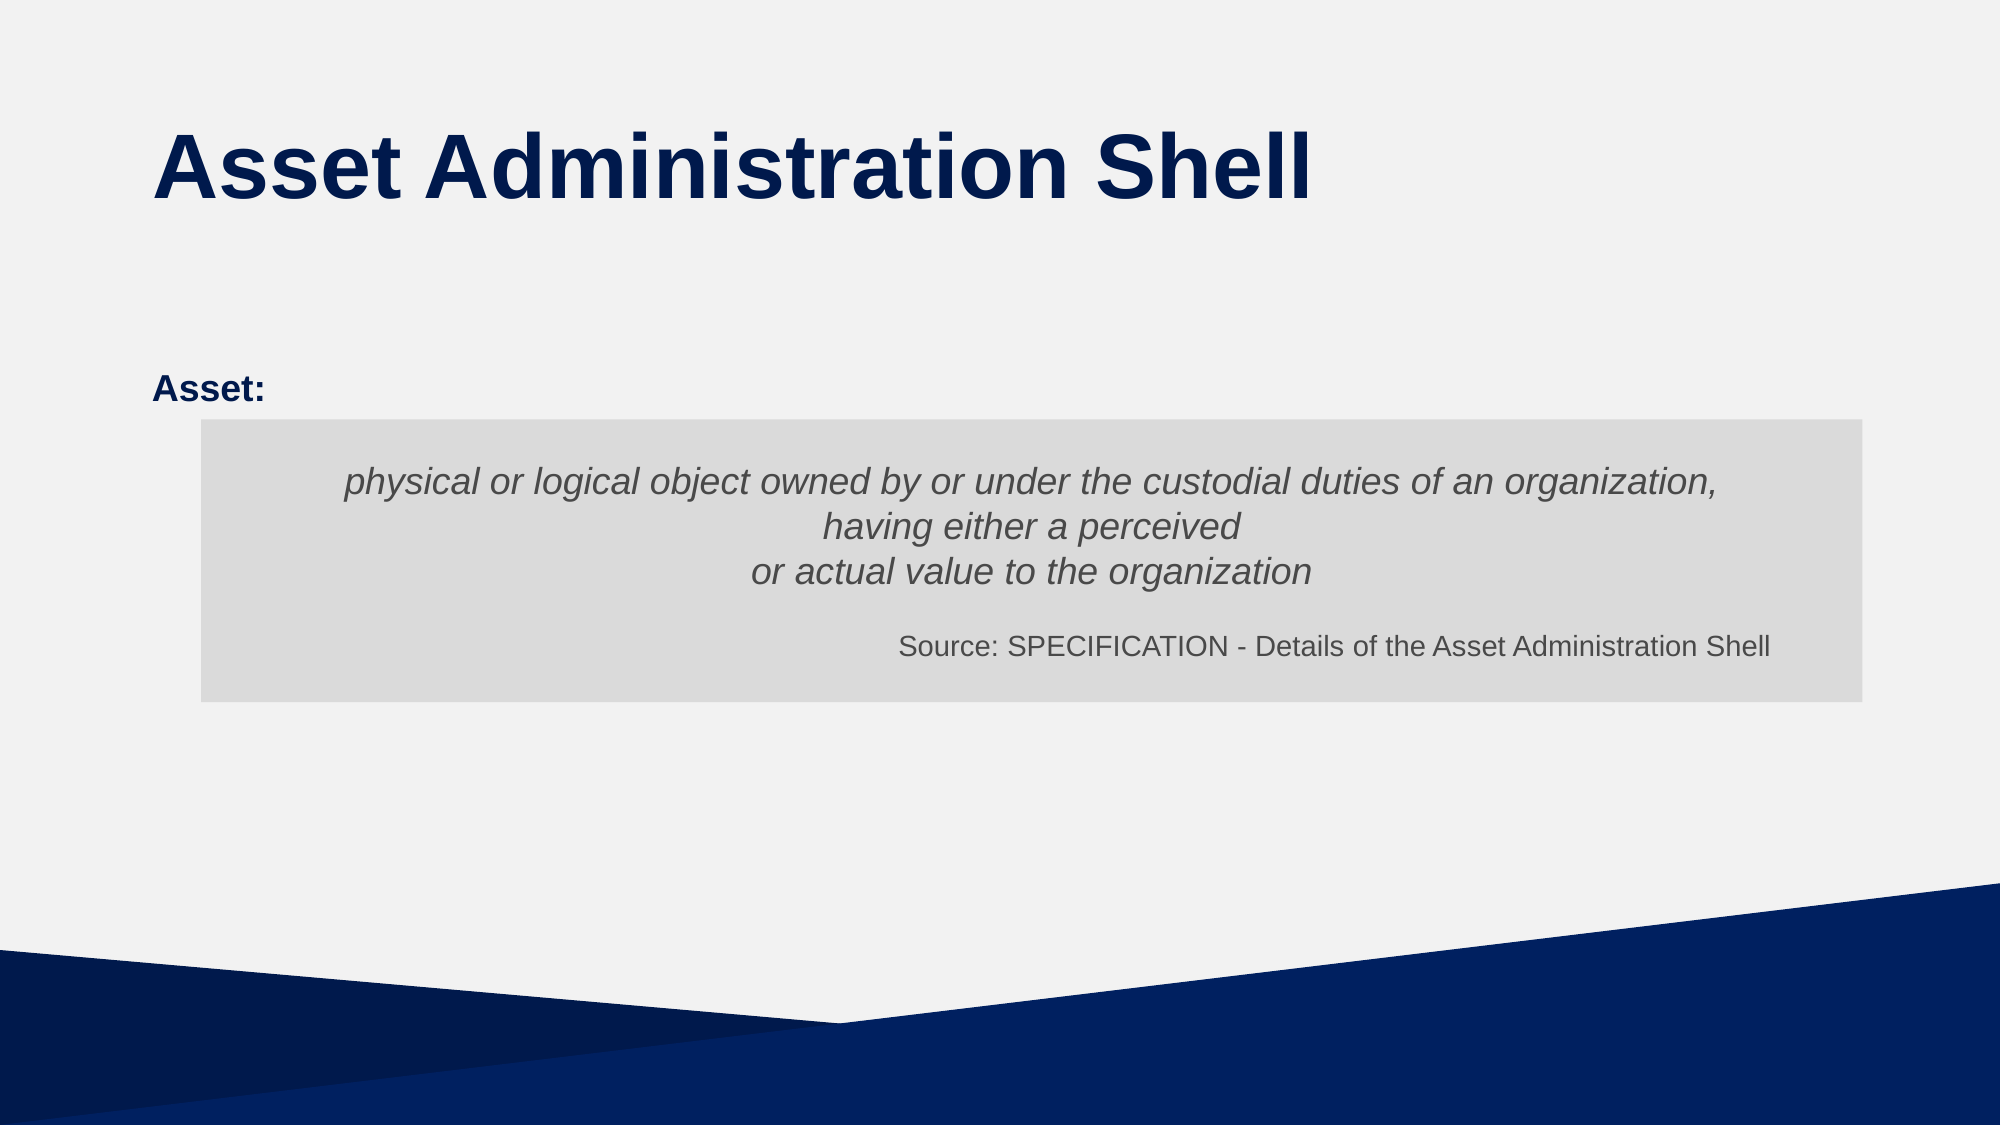

# Asset Administration Shell
Asset:

physical or logical object owned by or under the custodial duties of an organization, having either a perceived
or actual value to the organization

Source: SPECIFICATION - Details of the Asset Administration Shell